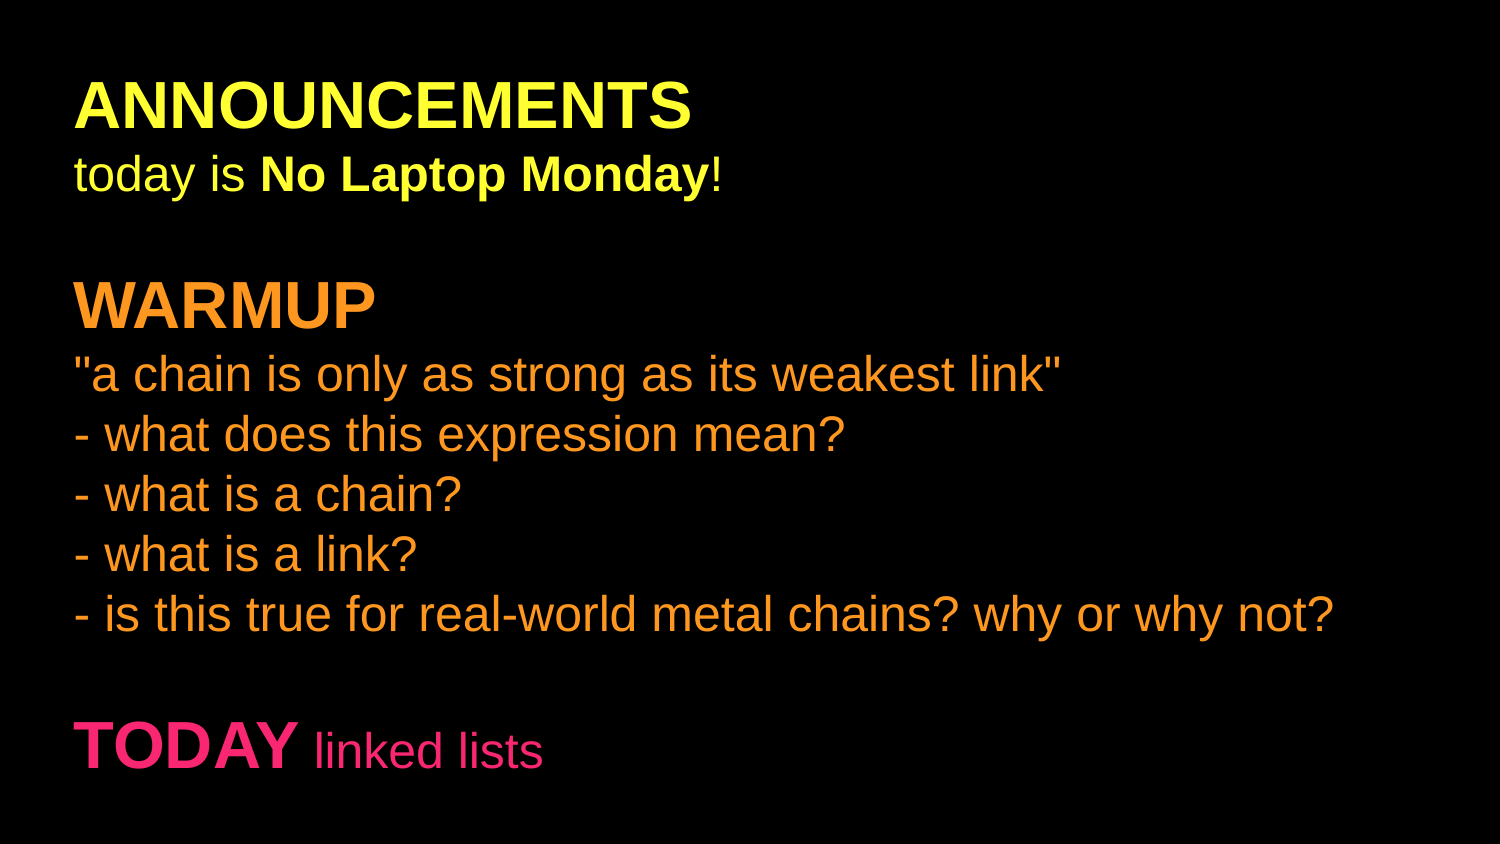

ANNOUNCEMENTS
today is No Laptop Monday!
WARMUP
"a chain is only as strong as its weakest link"
- what does this expression mean?
- what is a chain?
- what is a link?
- is this true for real-world metal chains? why or why not?
TODAY linked lists